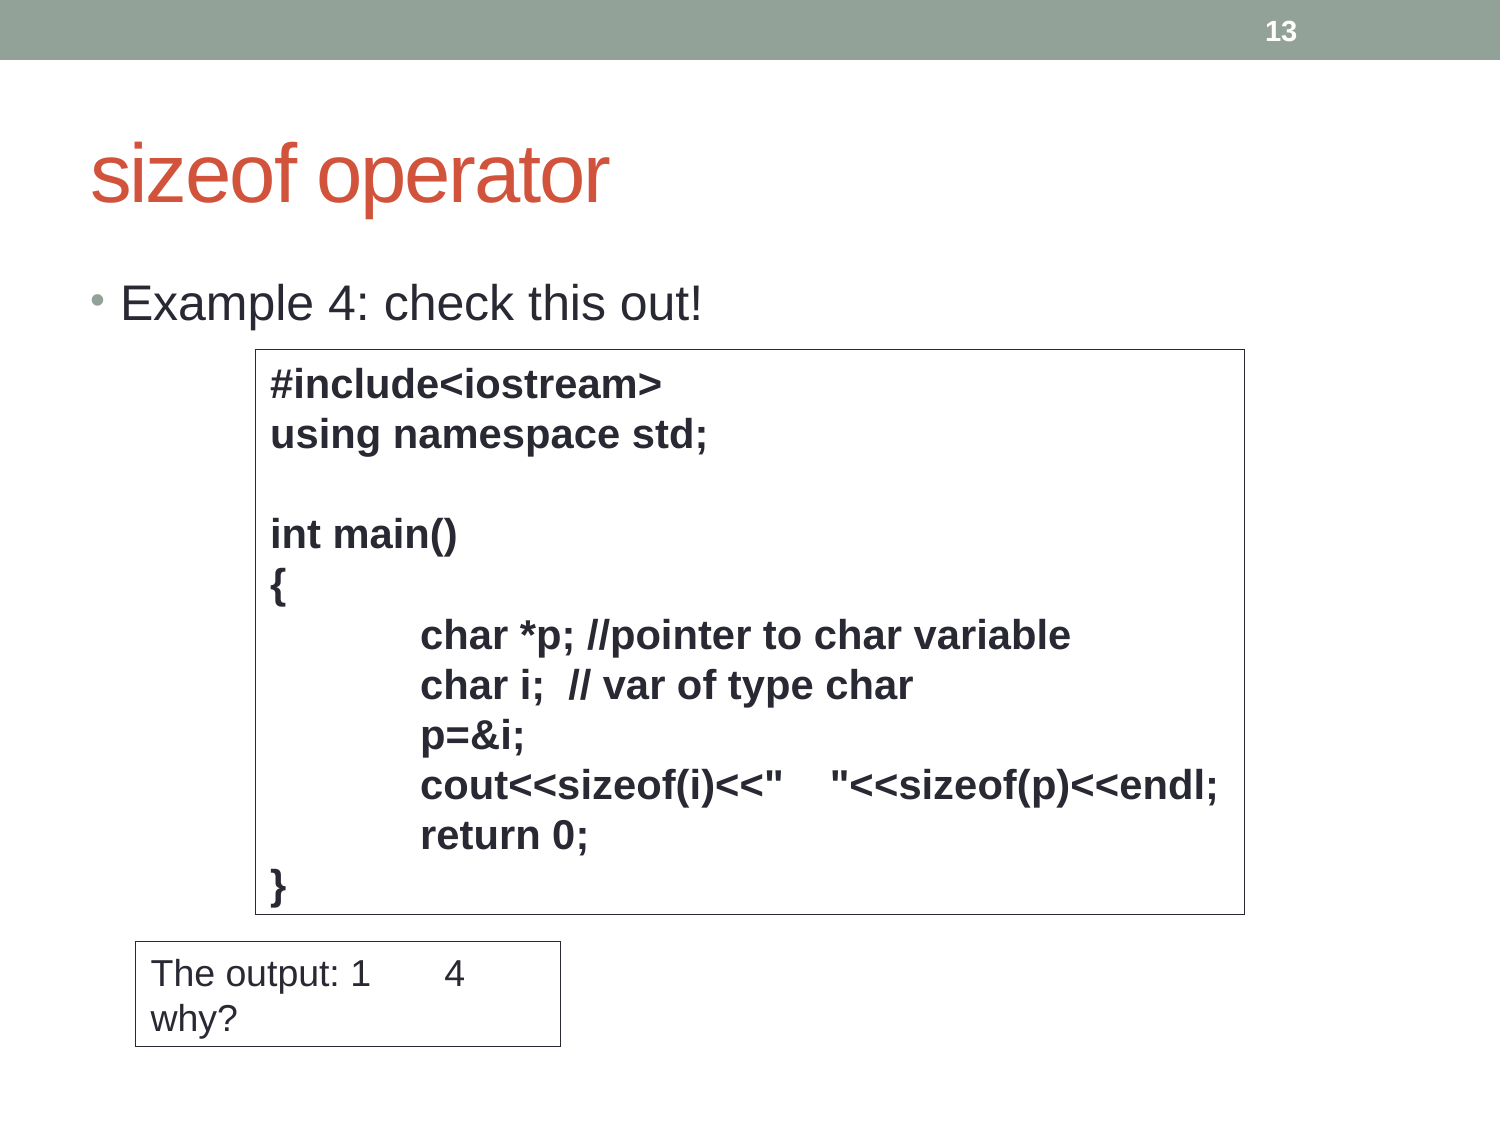

13
# sizeof operator
Example 4: check this out!

#include<iostream>
using namespace std;

int main()
{
	char *p; //pointer to char variable
	char i;  // var of type char
	p=&i;
	cout<<sizeof(i)<<"    "<<sizeof(p)<<endl;
	return 0;
}
The output: 1       4
why?